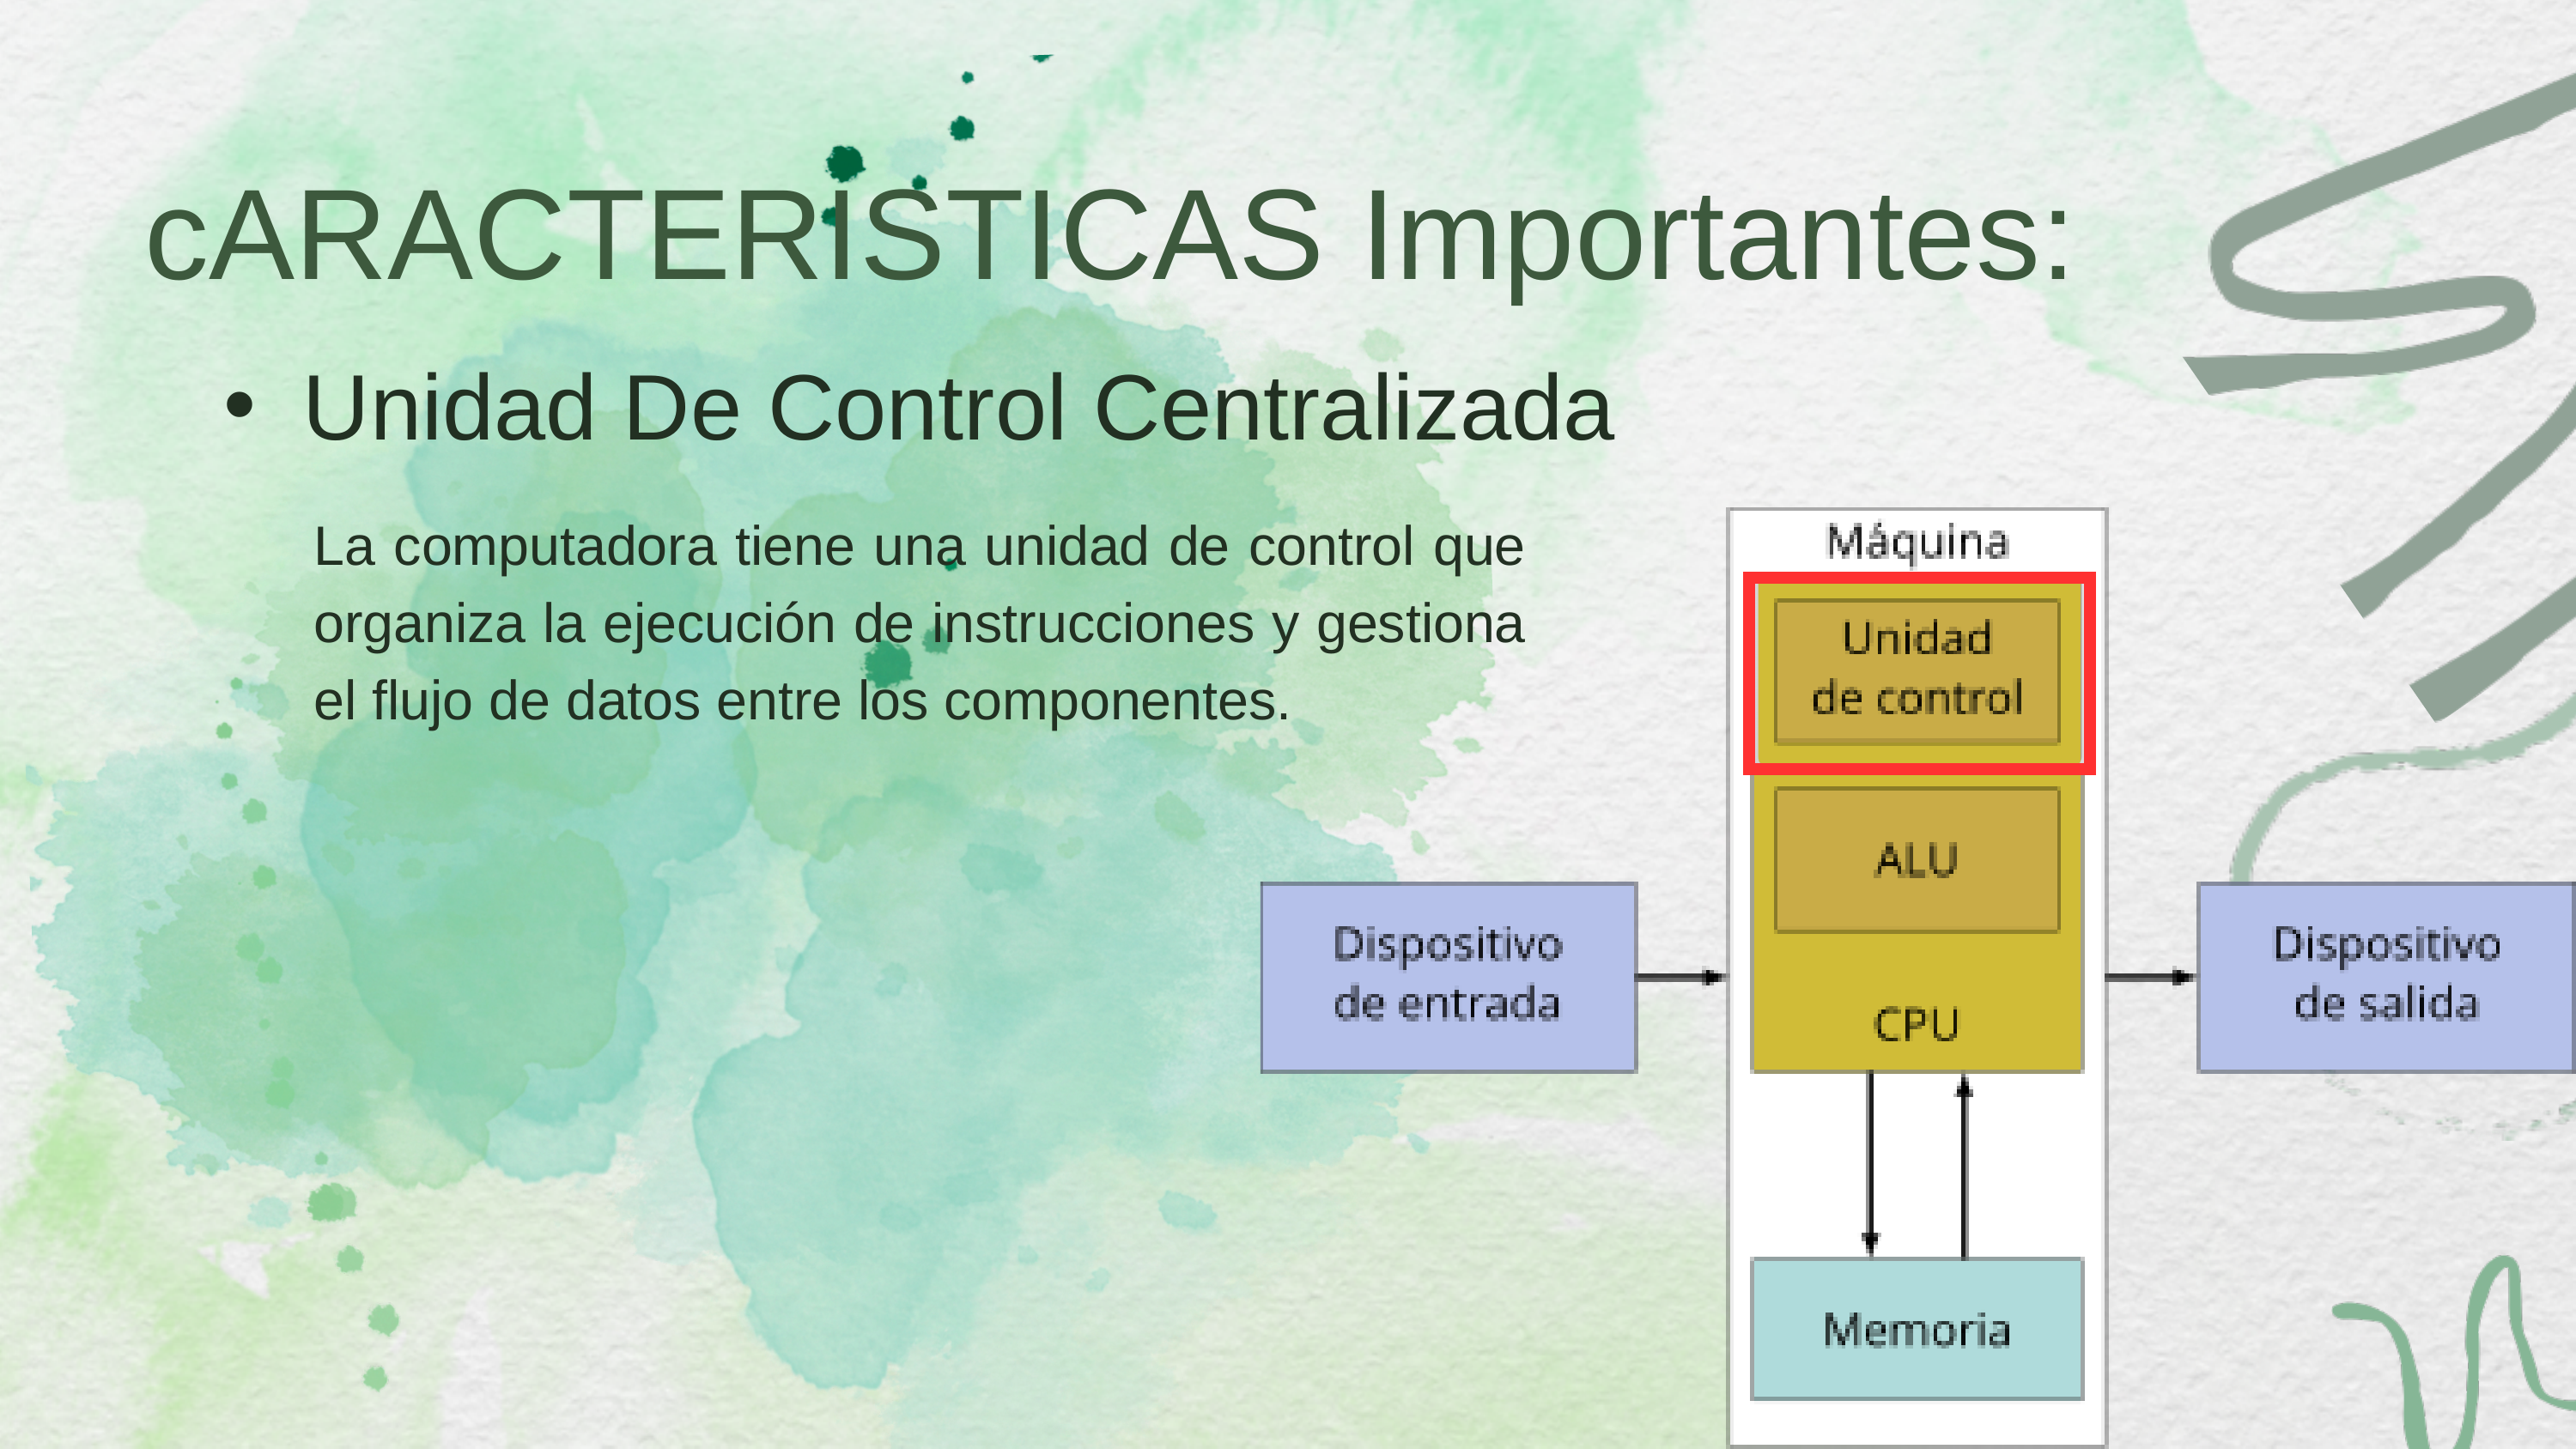

cARACTERISTICAS Importantes:
Unidad De Control Centralizada
La computadora tiene una unidad de control que organiza la ejecución de instrucciones y gestiona el flujo de datos entre los componentes.